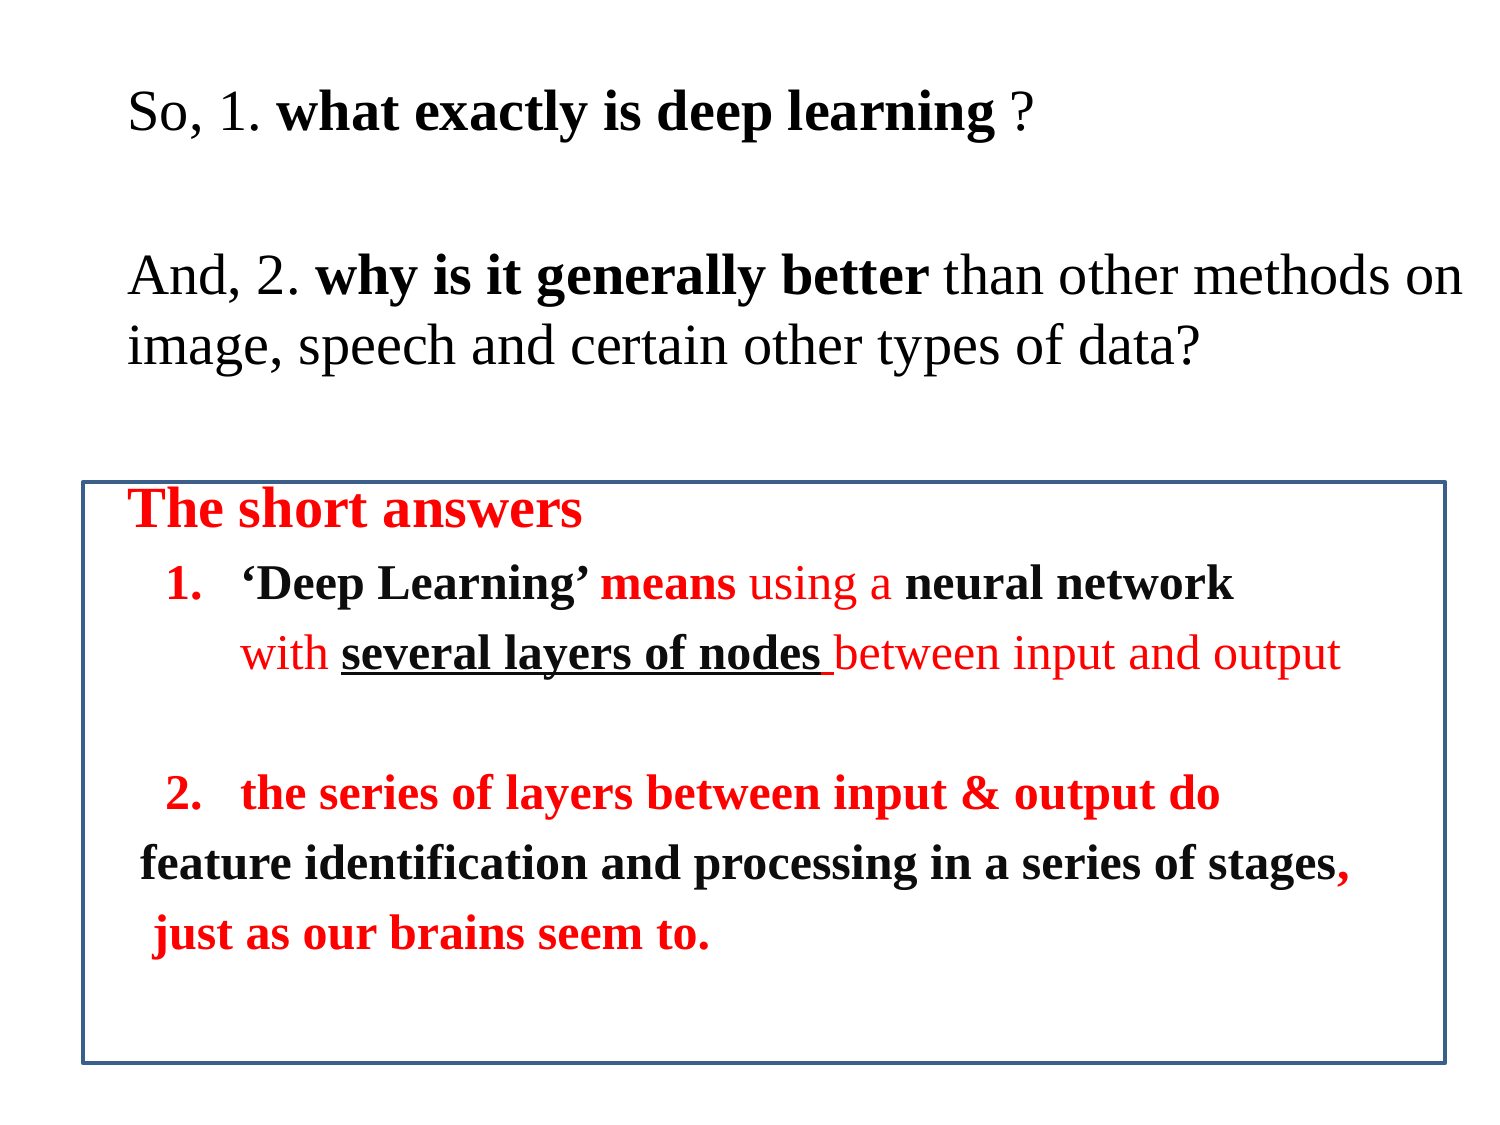

So, 1. what exactly is deep learning ?

And, 2. why is it generally better than other methods on image, speech and certain other types of data?

The short answers
   1.   ‘Deep Learning’ means using a neural network
         with several layers of nodes between input and output

   2.   the series of layers between input & output do
 feature identification and processing in a series of stages,
  just as our brains seem to.